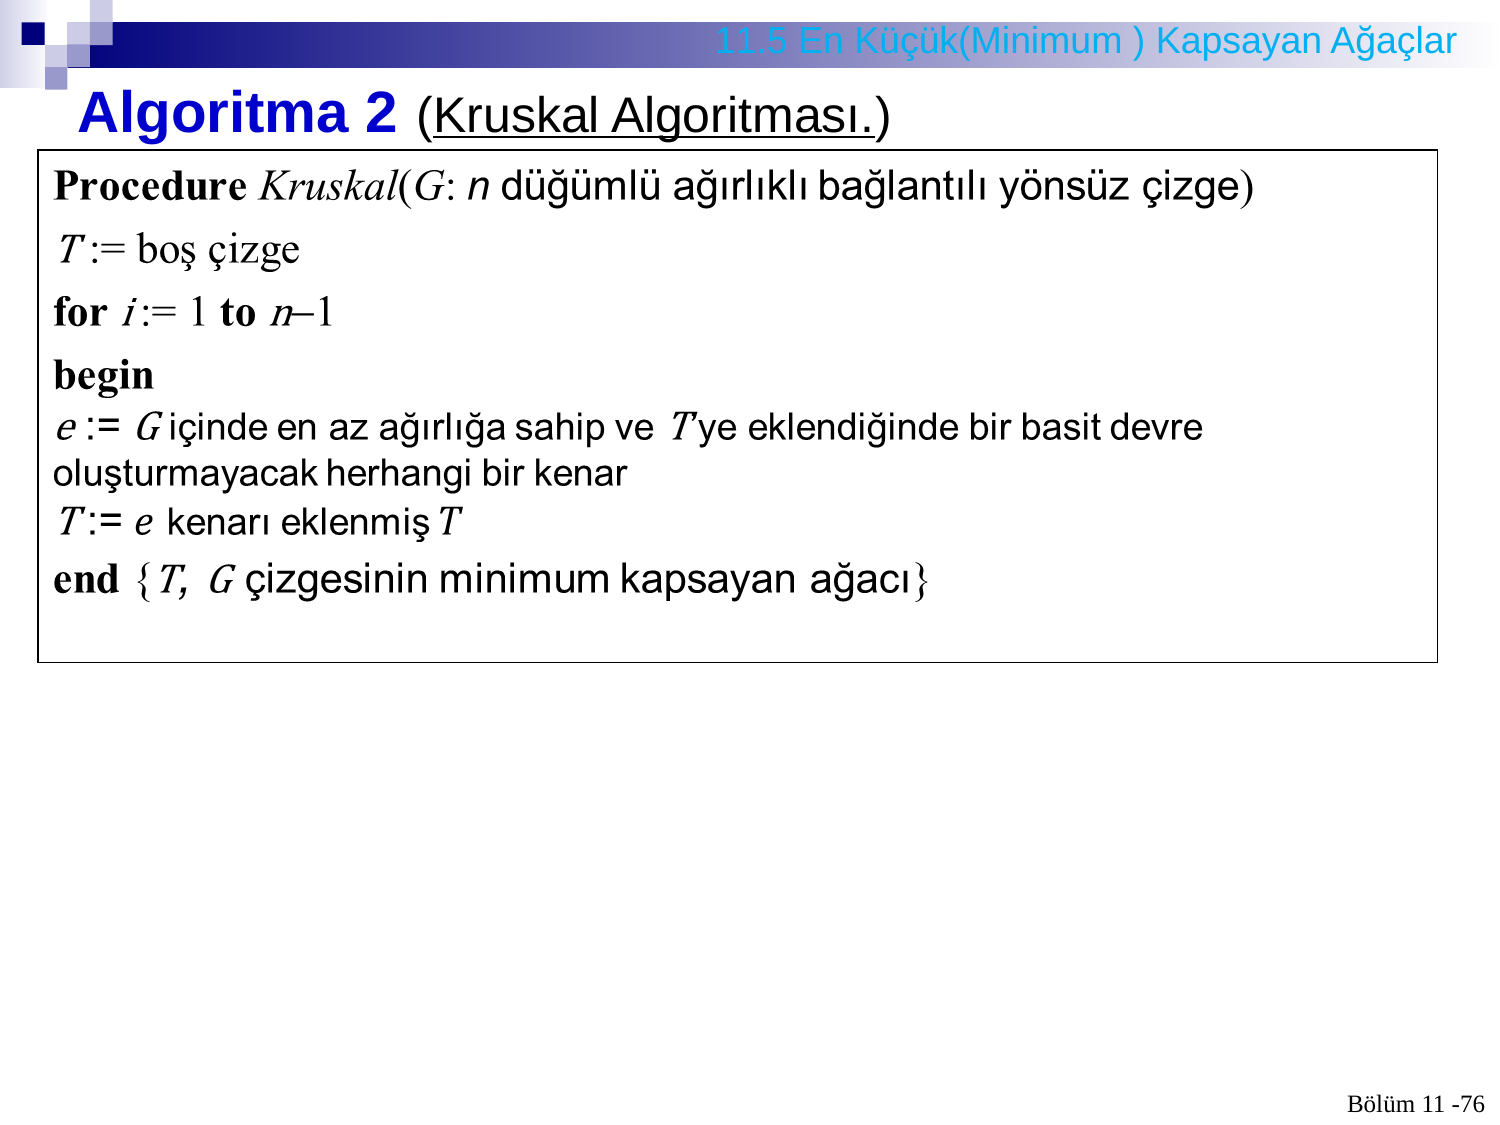

# 11.5 En Küçük(Minimum ) Kapsayan Ağaçlar
Algoritma 2 (Kruskal Algoritması.)

Bölüm 11 -76